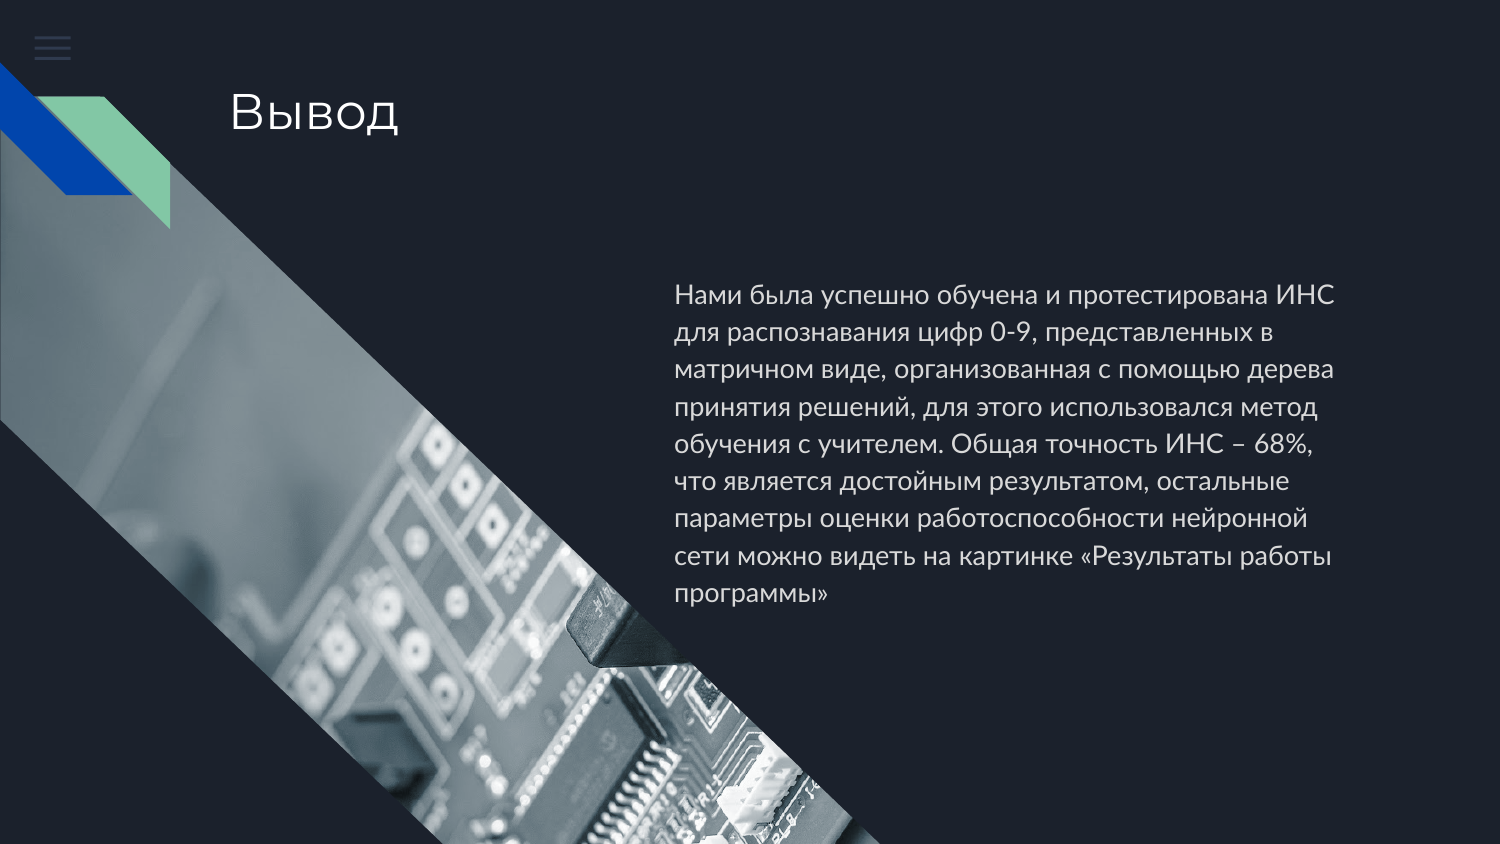

# Вывод
Нами была успешно обучена и протестирована ИНС для распознавания цифр 0-9, представленных в матричном виде, организованная с помощью дерева принятия решений, для этого использовался метод обучения с учителем. Общая точность ИНС – 68%, что является достойным результатом, остальные параметры оценки работоспособности нейронной сети можно видеть на картинке «Результаты работы программы»